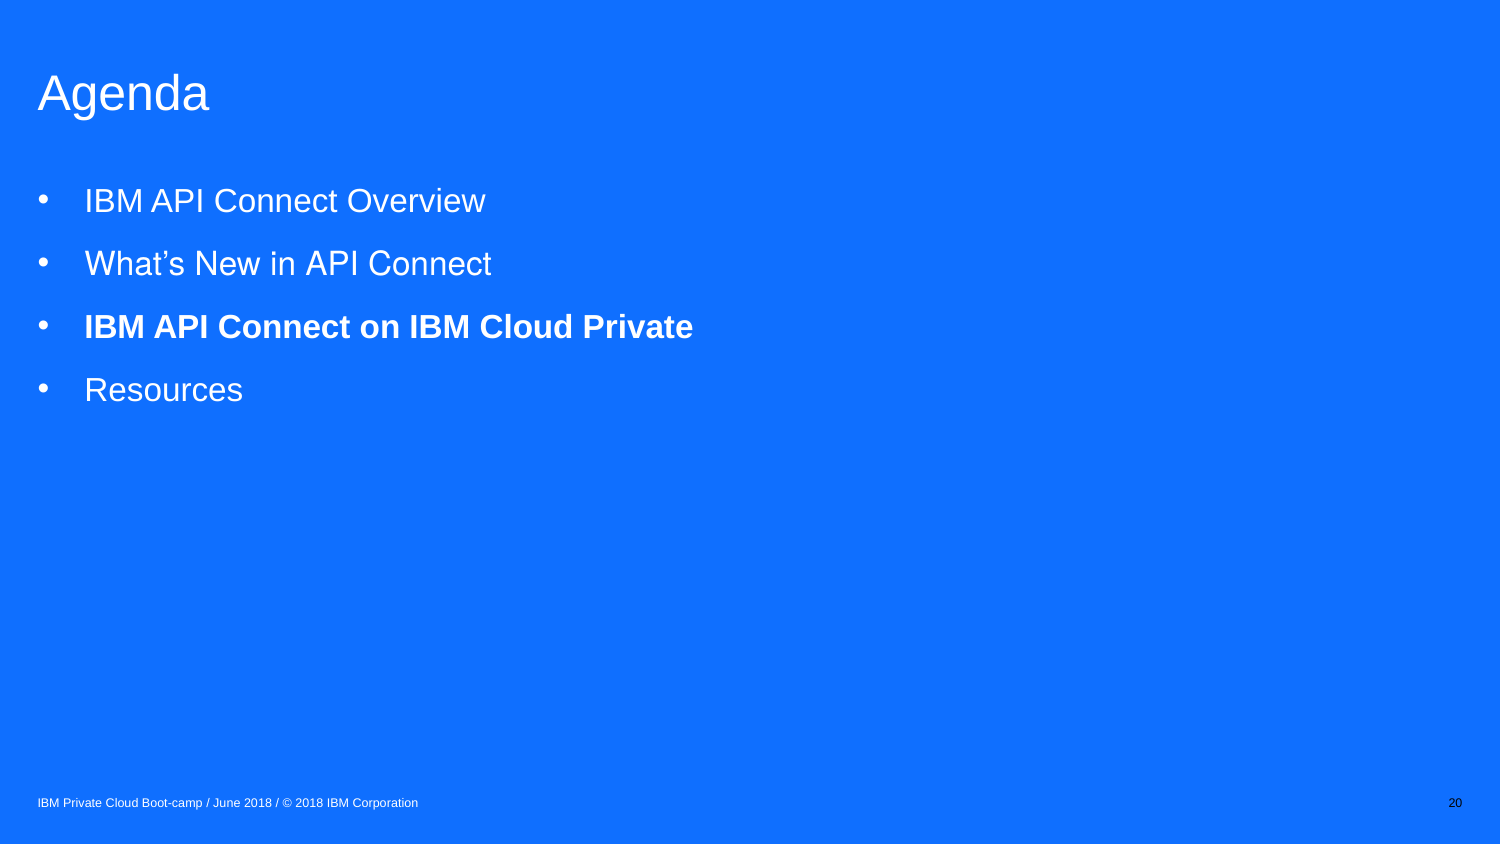

# Agenda
IBM API Connect Overview
What’s New in API Connect
IBM API Connect on IBM Cloud Private
Resources

IBM Private Cloud Boot-camp / June 2018 / © 2018 IBM Corporation
20